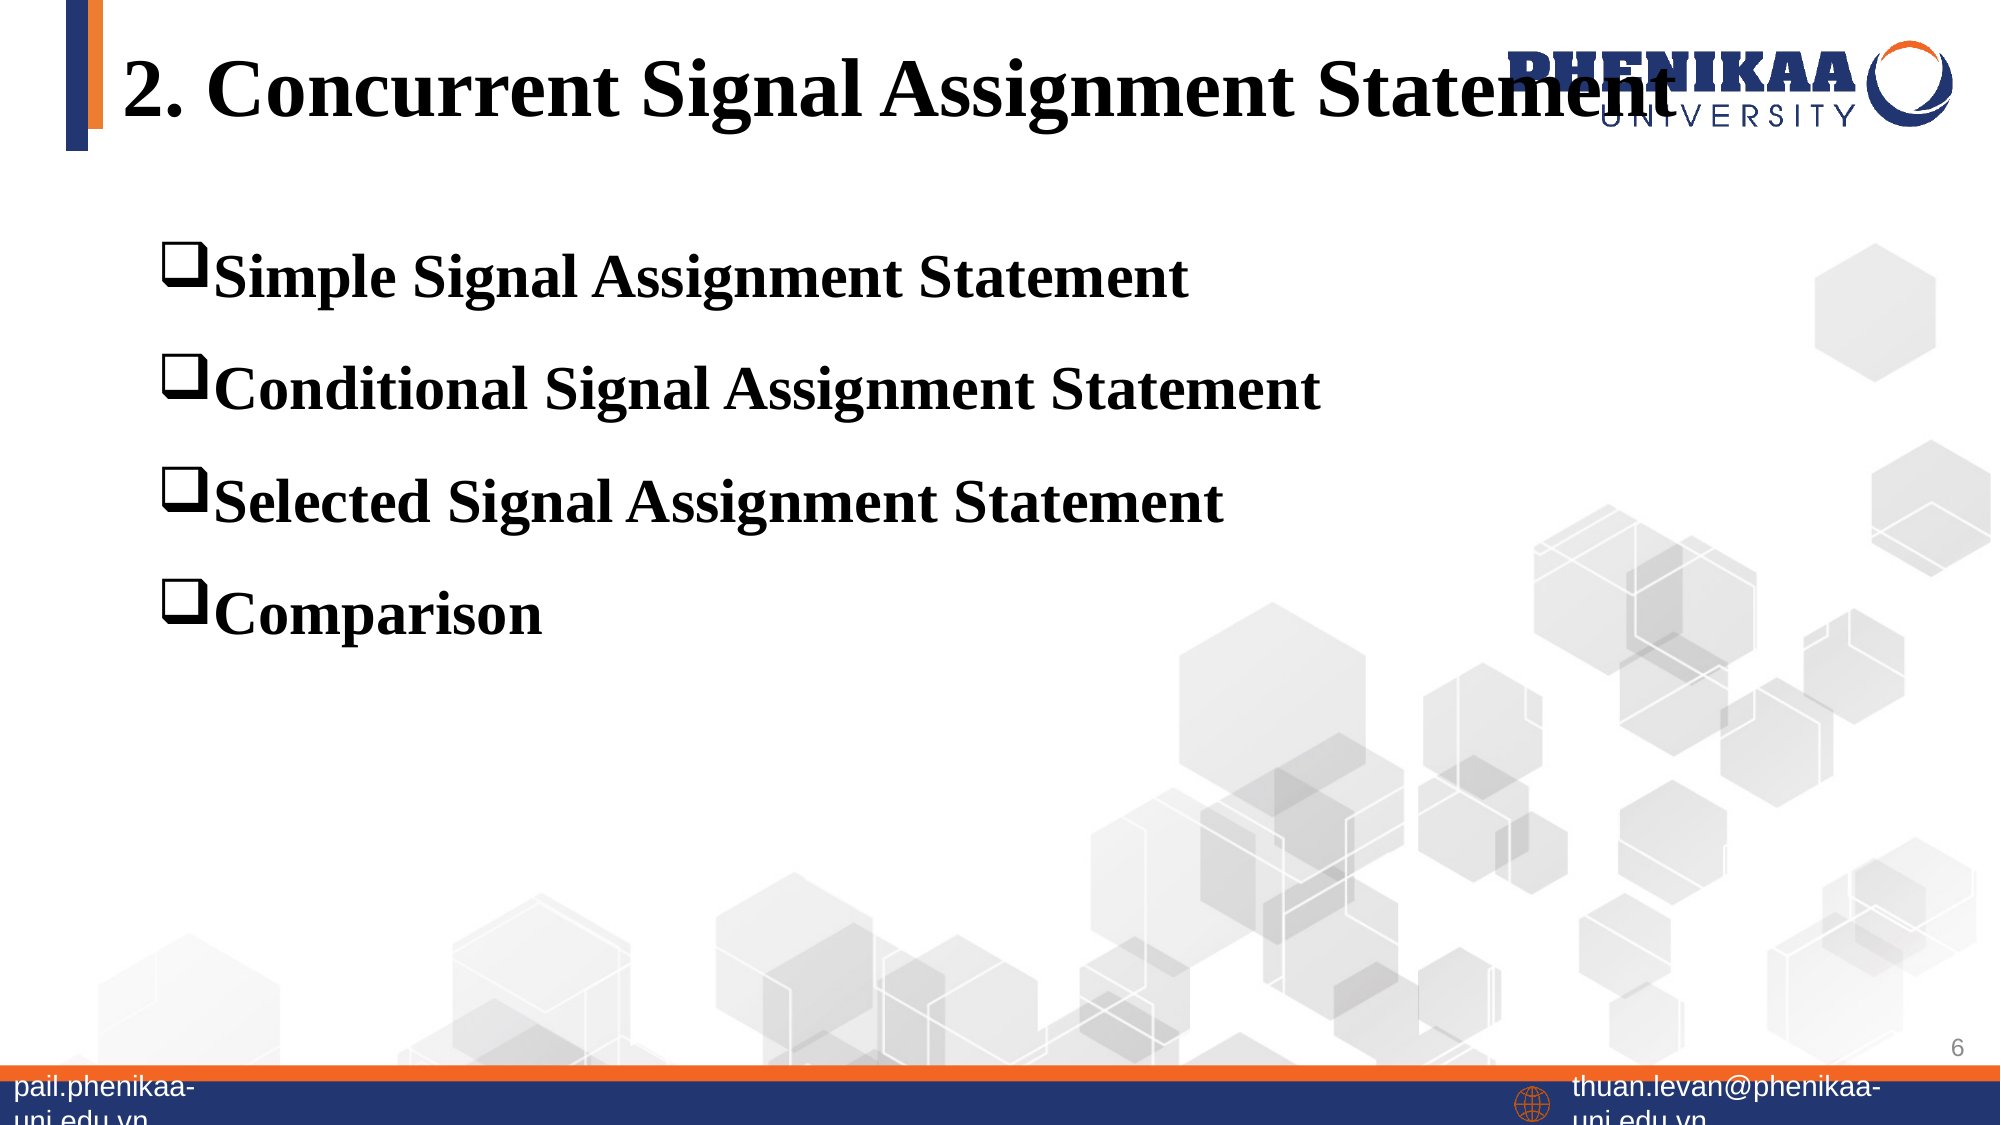

# 2. Concurrent Signal Assignment Statement
Simple Signal Assignment Statement
Conditional Signal Assignment Statement
Selected Signal Assignment Statement
Comparison
6